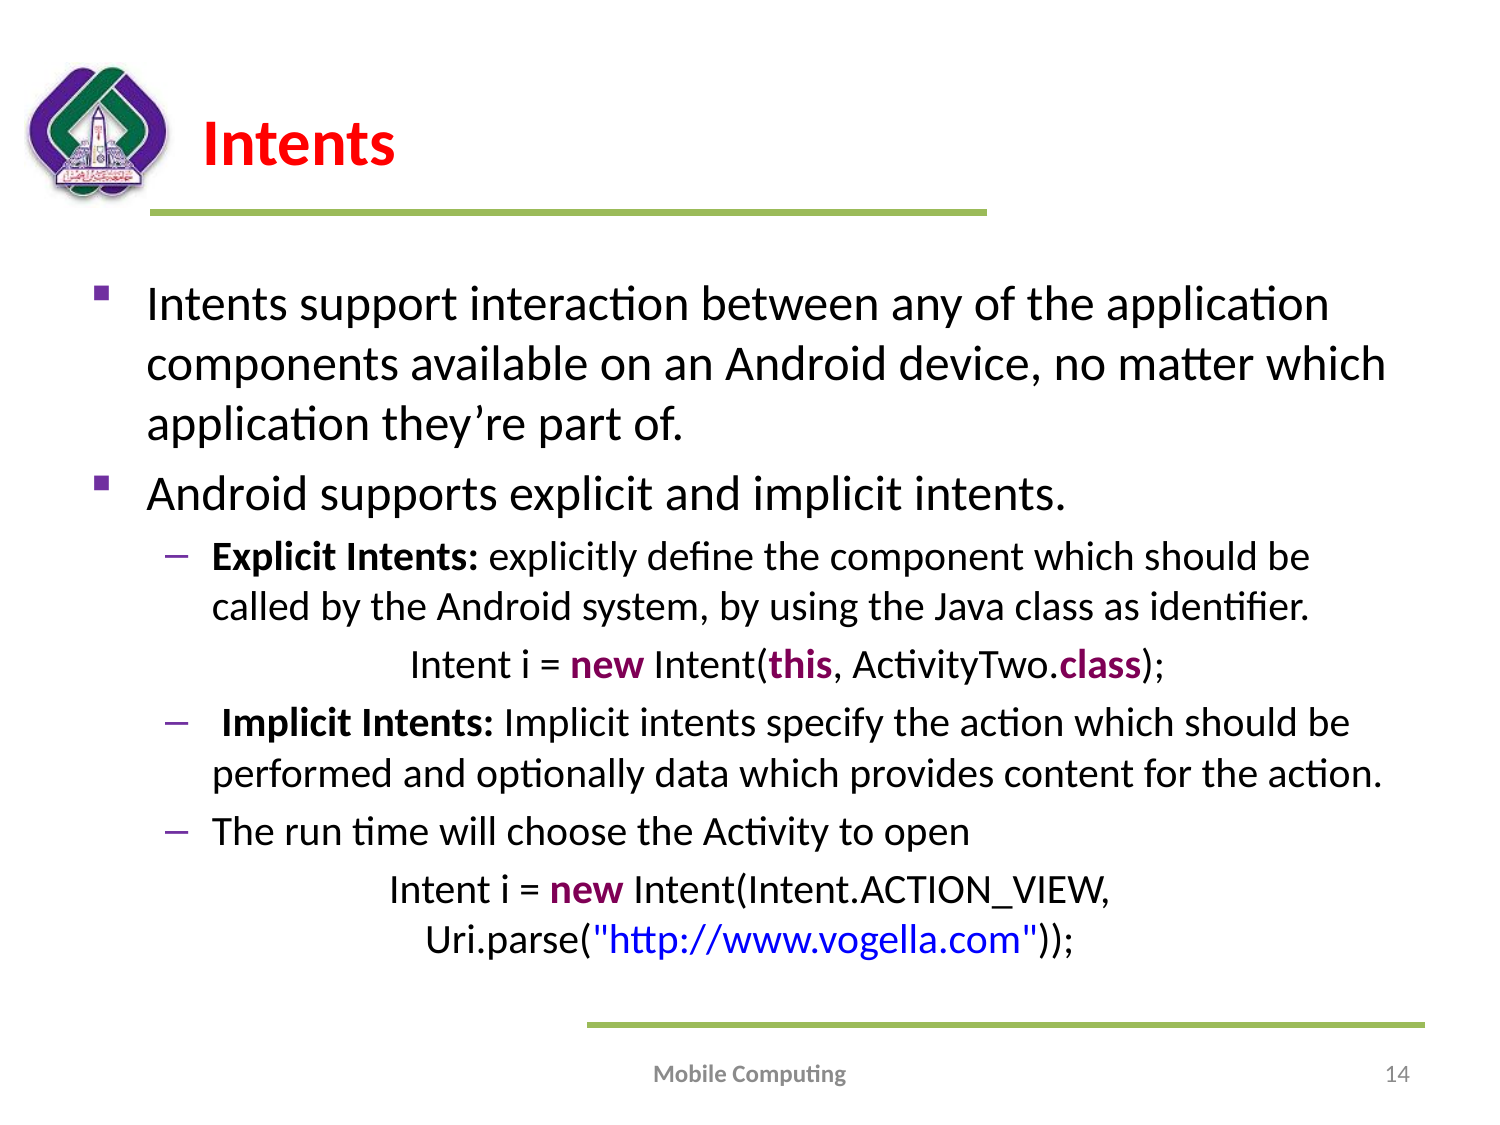

# Intents
Intents support interaction between any of the application components available on an Android device, no matter which application they’re part of.
Android supports explicit and implicit intents.
Explicit Intents: explicitly define the component which should be called by the Android system, by using the Java class as identifier.
Intent i = new Intent(this, ActivityTwo.class);
 Implicit Intents: Implicit intents specify the action which should be performed and optionally data which provides content for the action.
The run time will choose the Activity to open
Intent i = new Intent(Intent.ACTION_VIEW, Uri.parse("http://www.vogella.com"));
Mobile Computing
14